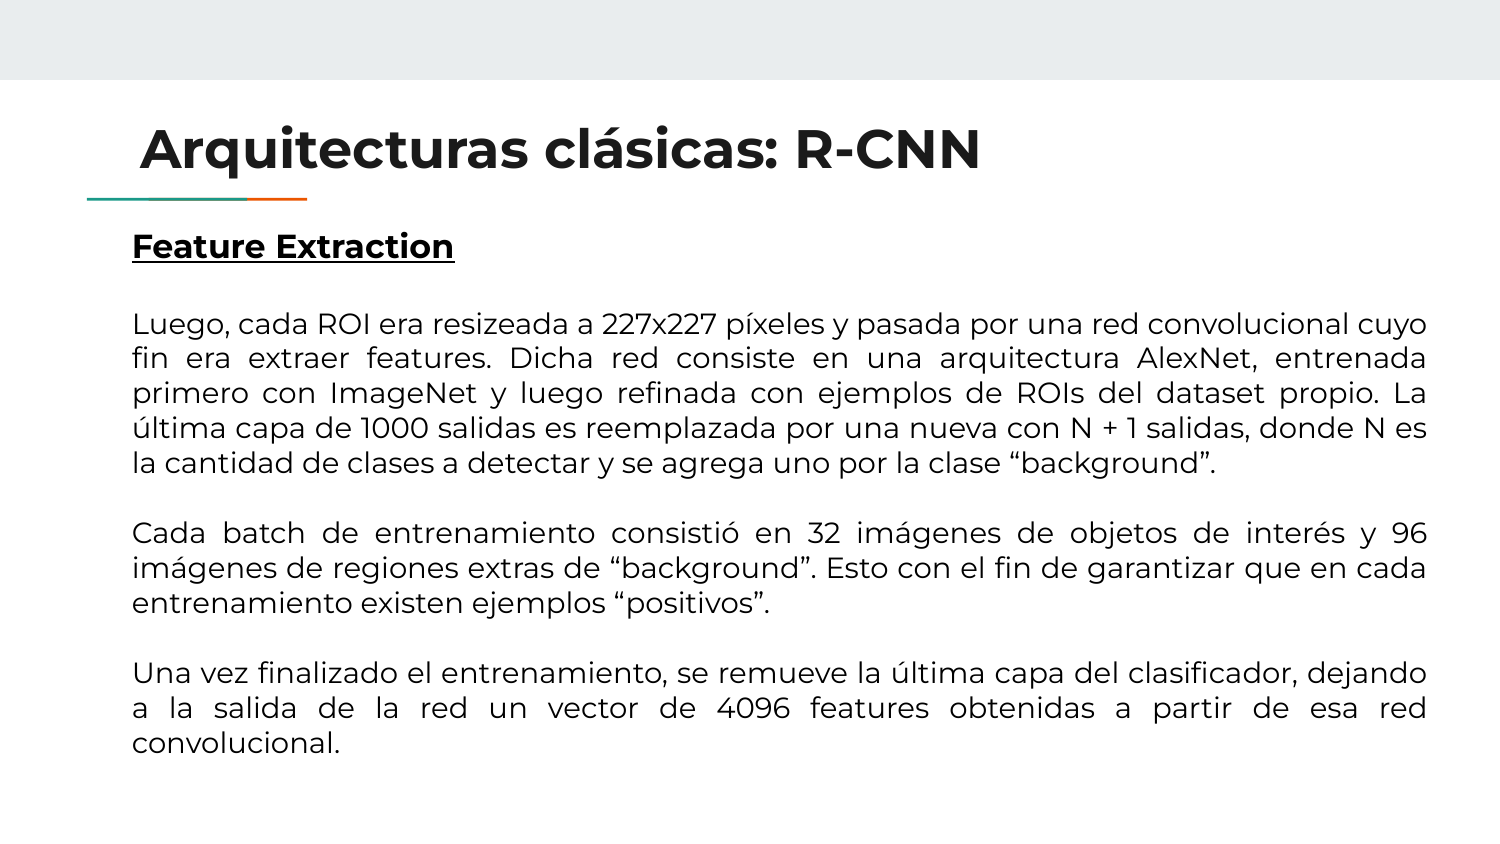

# Arquitecturas clásicas: R-CNN

Feature Extraction

Luego, cada ROI era resizeada a 227x227 píxeles y pasada por una red convolucional cuyo fin era extraer features. Dicha red consiste en una arquitectura AlexNet, entrenada primero con ImageNet y luego refinada con ejemplos de ROIs del dataset propio. La última capa de 1000 salidas es reemplazada por una nueva con N + 1 salidas, donde N es la cantidad de clases a detectar y se agrega uno por la clase “background”.

Cada batch de entrenamiento consistió en 32 imágenes de objetos de interés y 96 imágenes de regiones extras de “background”. Esto con el fin de garantizar que en cada entrenamiento existen ejemplos “positivos”.

Una vez finalizado el entrenamiento, se remueve la última capa del clasificador, dejando a la salida de la red un vector de 4096 features obtenidas a partir de esa red convolucional.